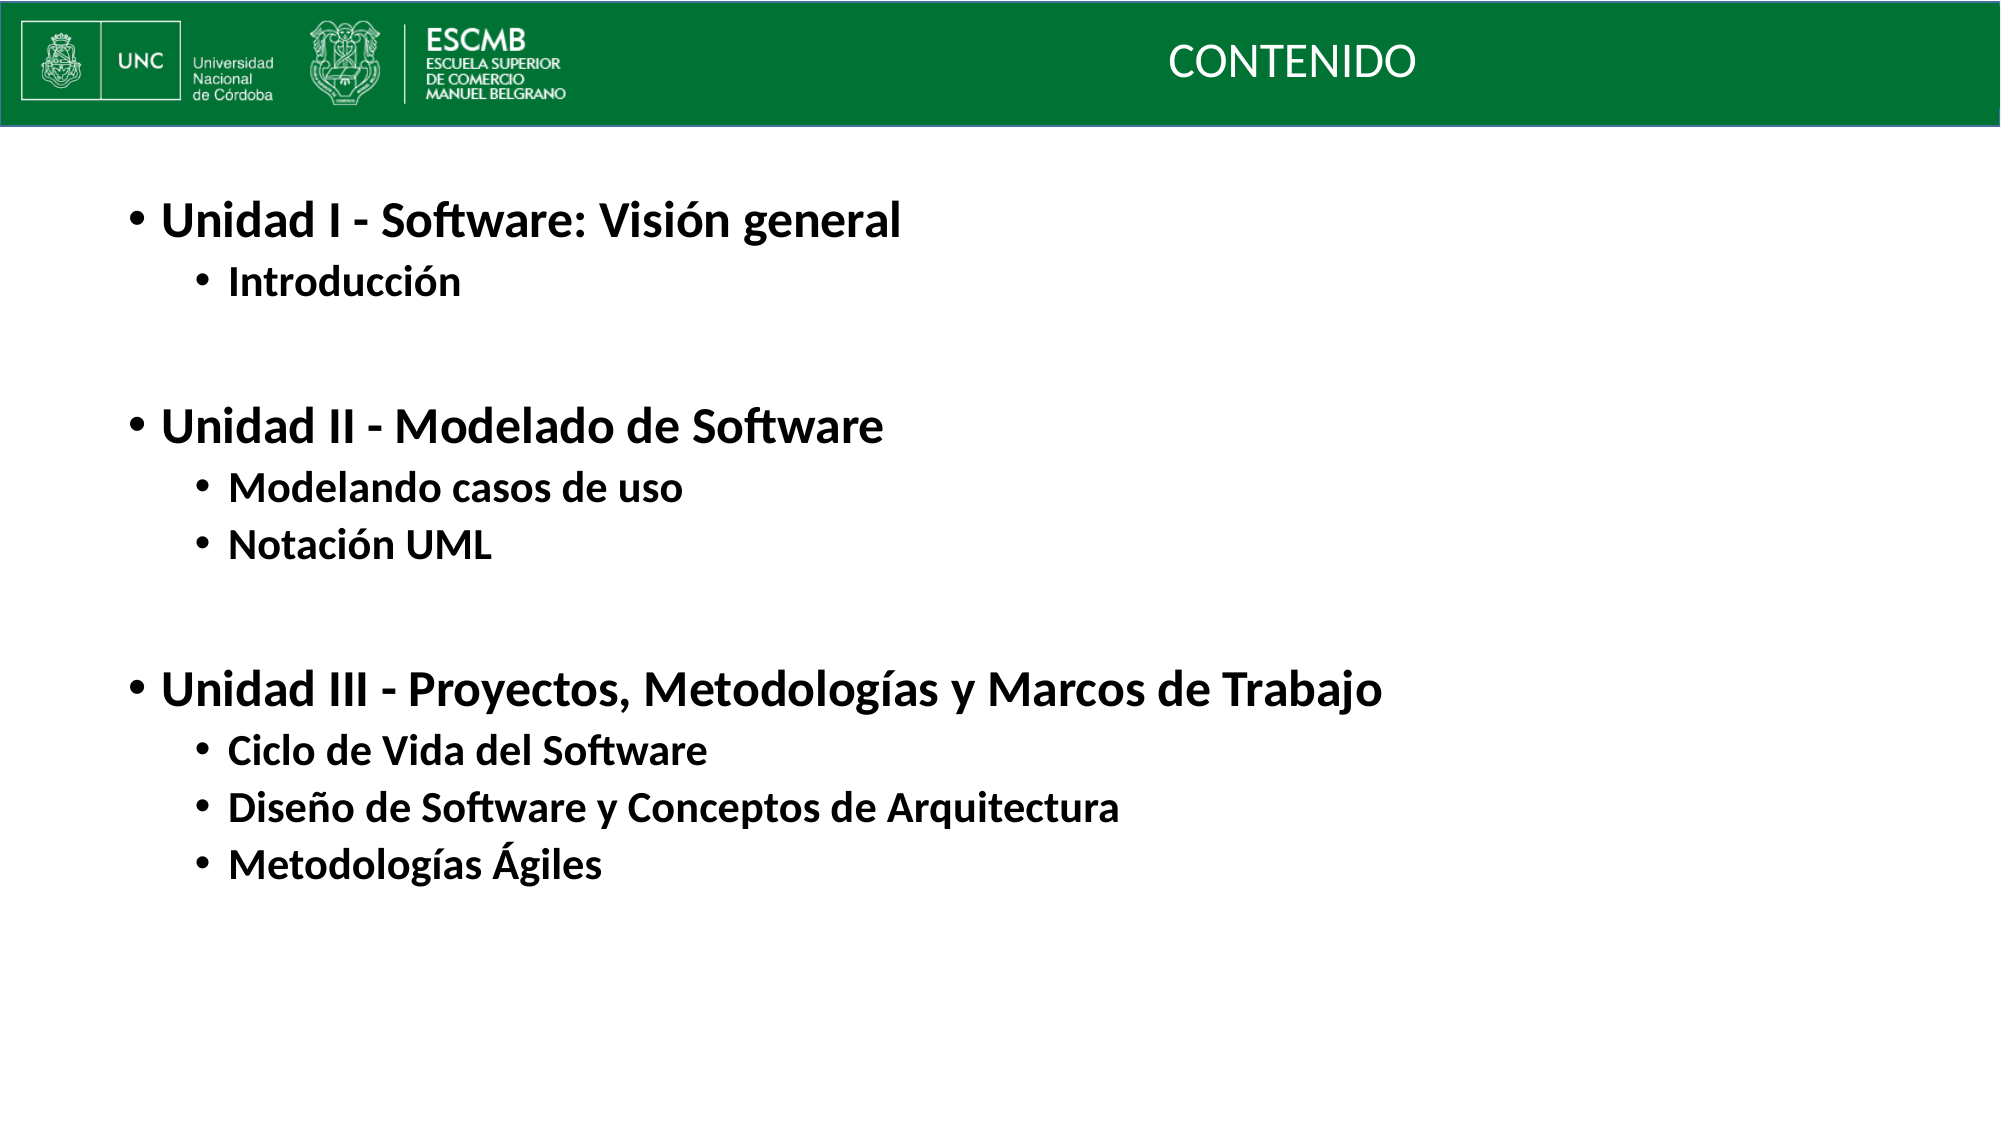

CONTENIDO
Unidad I - Software: Visión general
Introducción

Unidad II - Modelado de Software
Modelando casos de uso
Notación UML

Unidad III - Proyectos, Metodologías y Marcos de Trabajo
Ciclo de Vida del Software
Diseño de Software y Conceptos de Arquitectura
Metodologías Ágiles